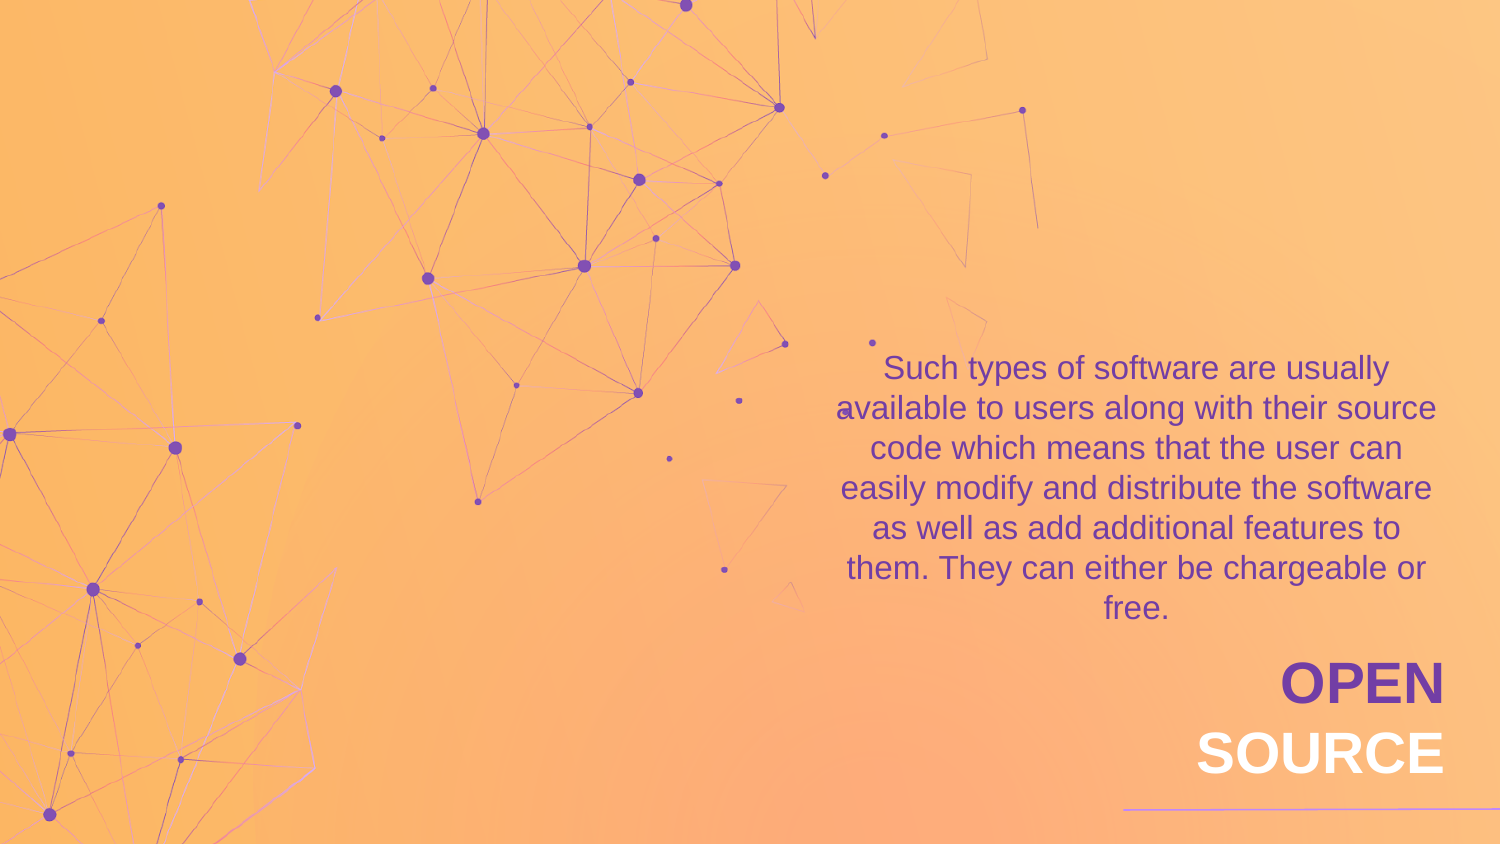

Such types of software are usually available to users along with their source code which means that the user can easily modify and distribute the software as well as add additional features to them. They can either be chargeable or free.
# OPEN SOURCE